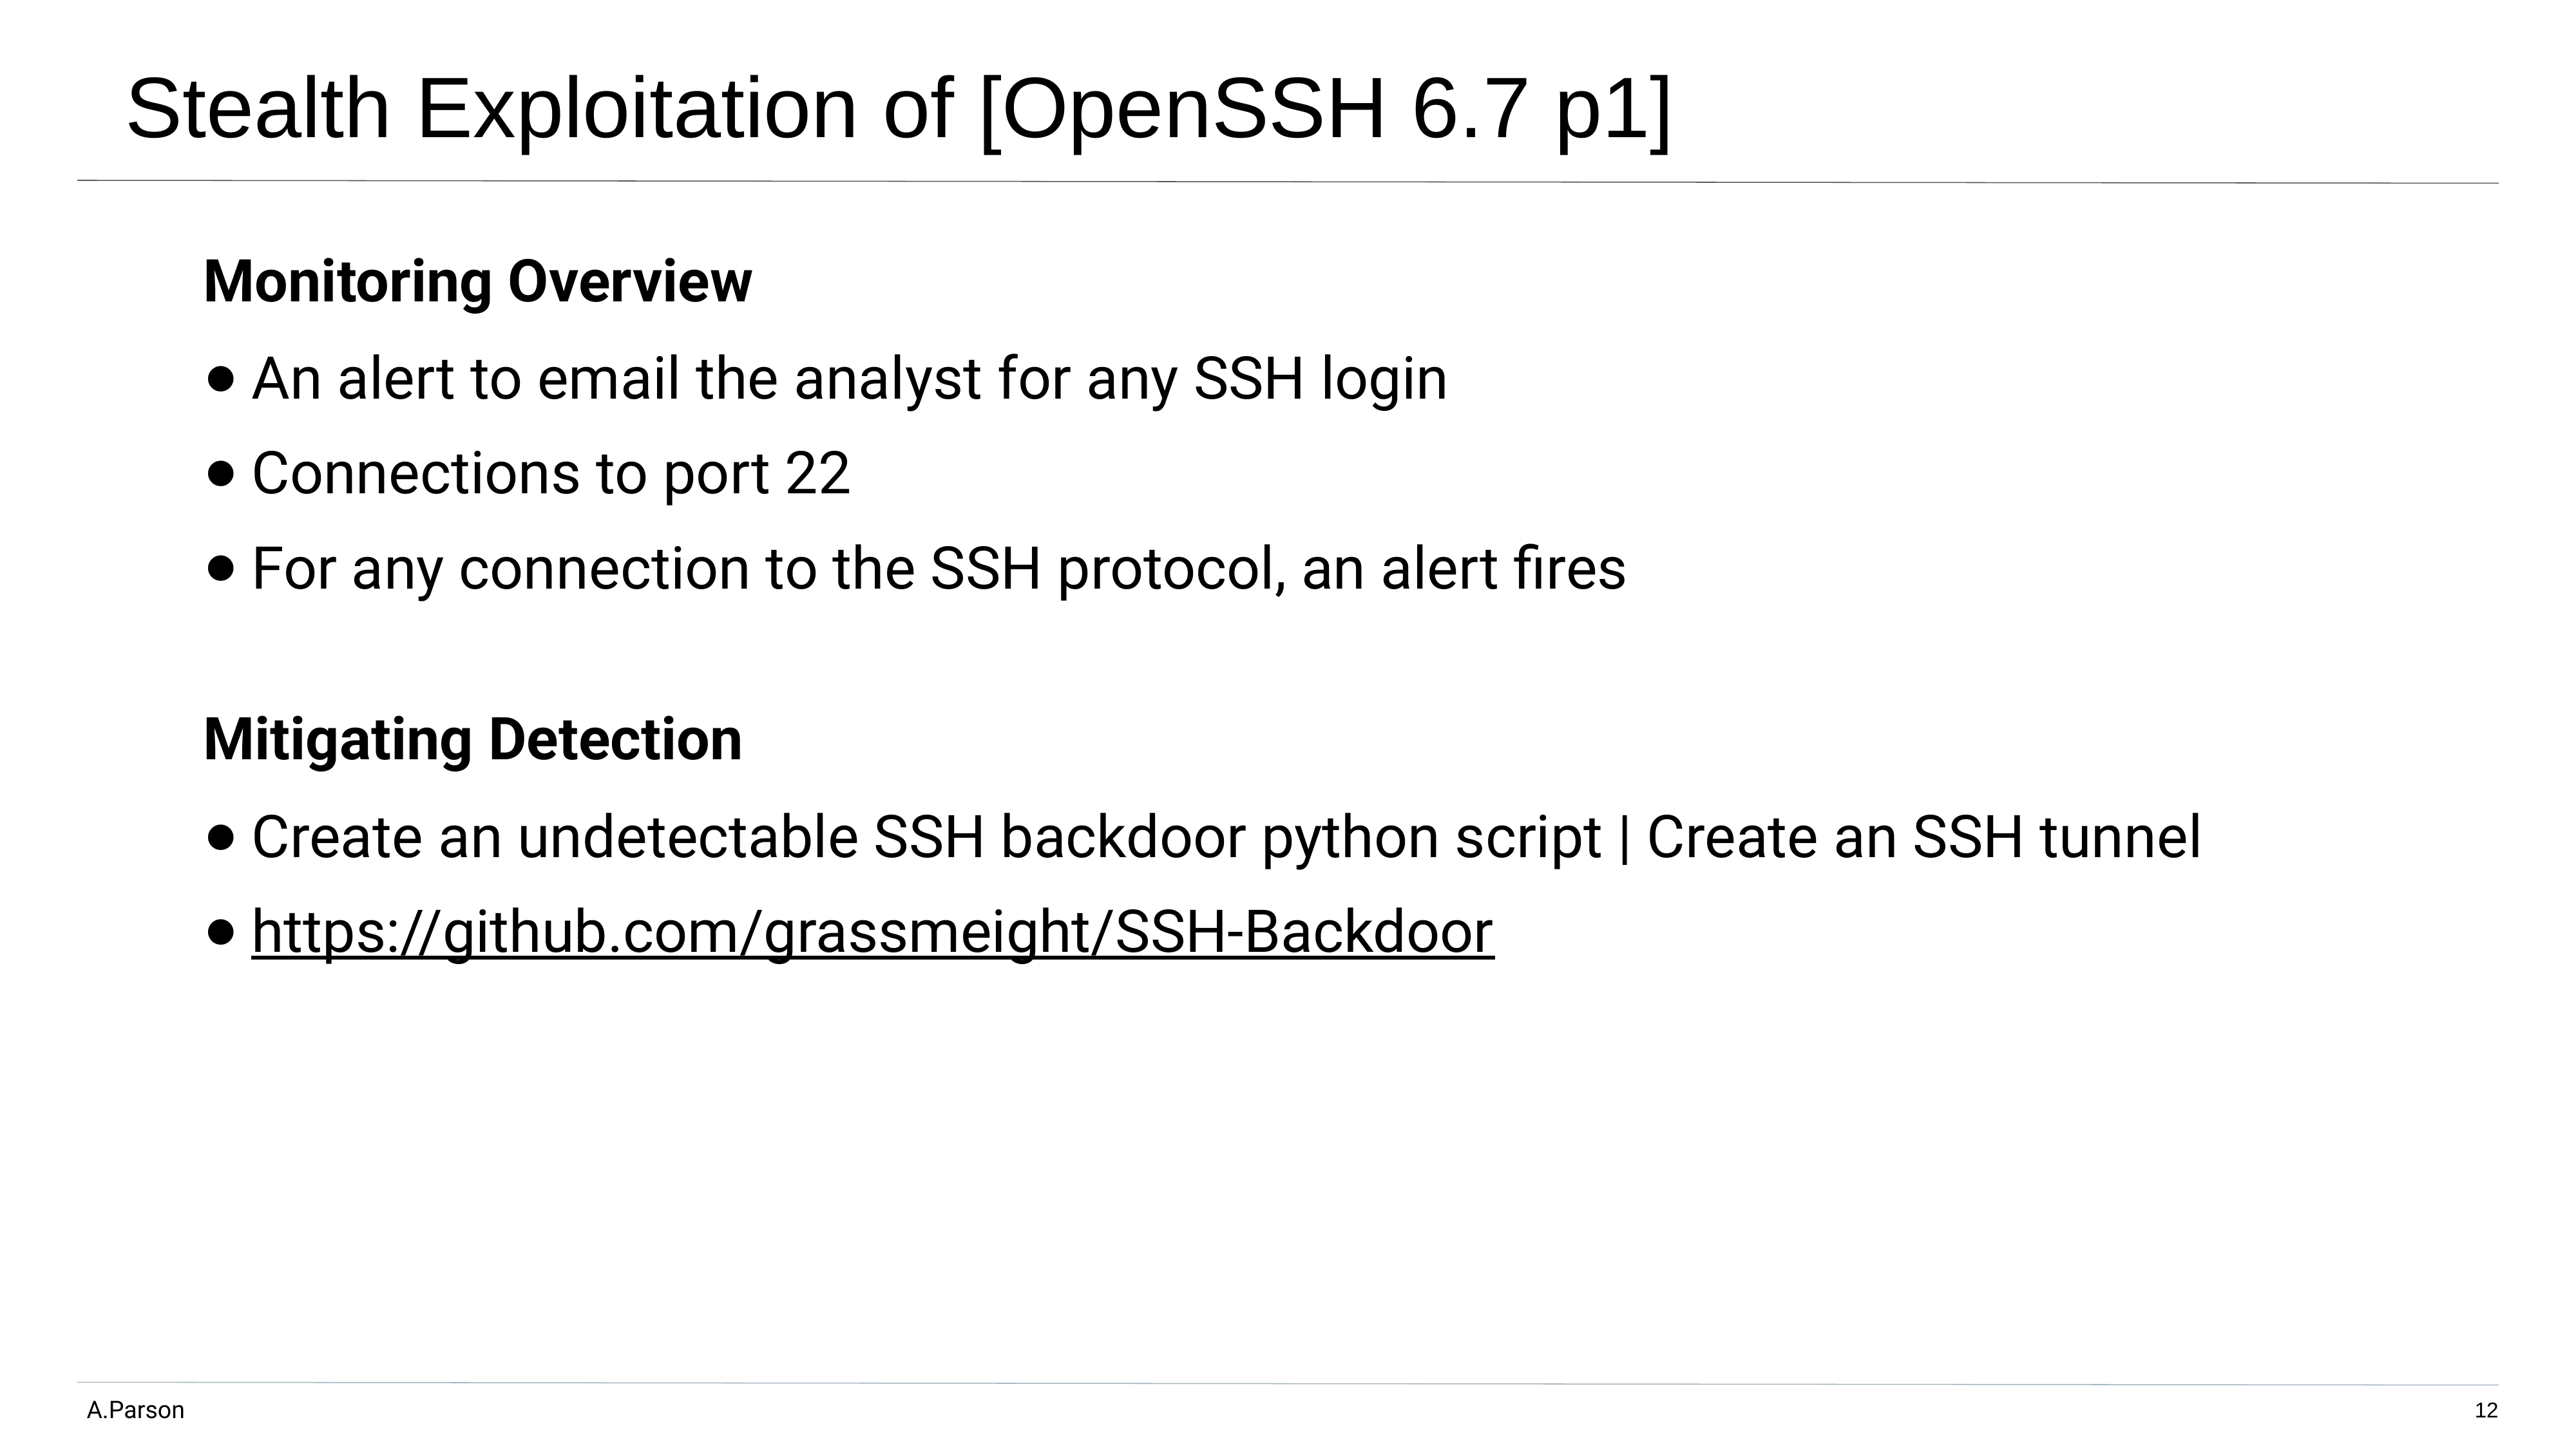

# Stealth Exploitation of [OpenSSH 6.7 p1]
Monitoring Overview
An alert to email the analyst for any SSH login
Connections to port 22
For any connection to the SSH protocol, an alert fires

Mitigating Detection
Create an undetectable SSH backdoor python script | Create an SSH tunnel
https://github.com/grassmeight/SSH-Backdoor

A.Parson
12